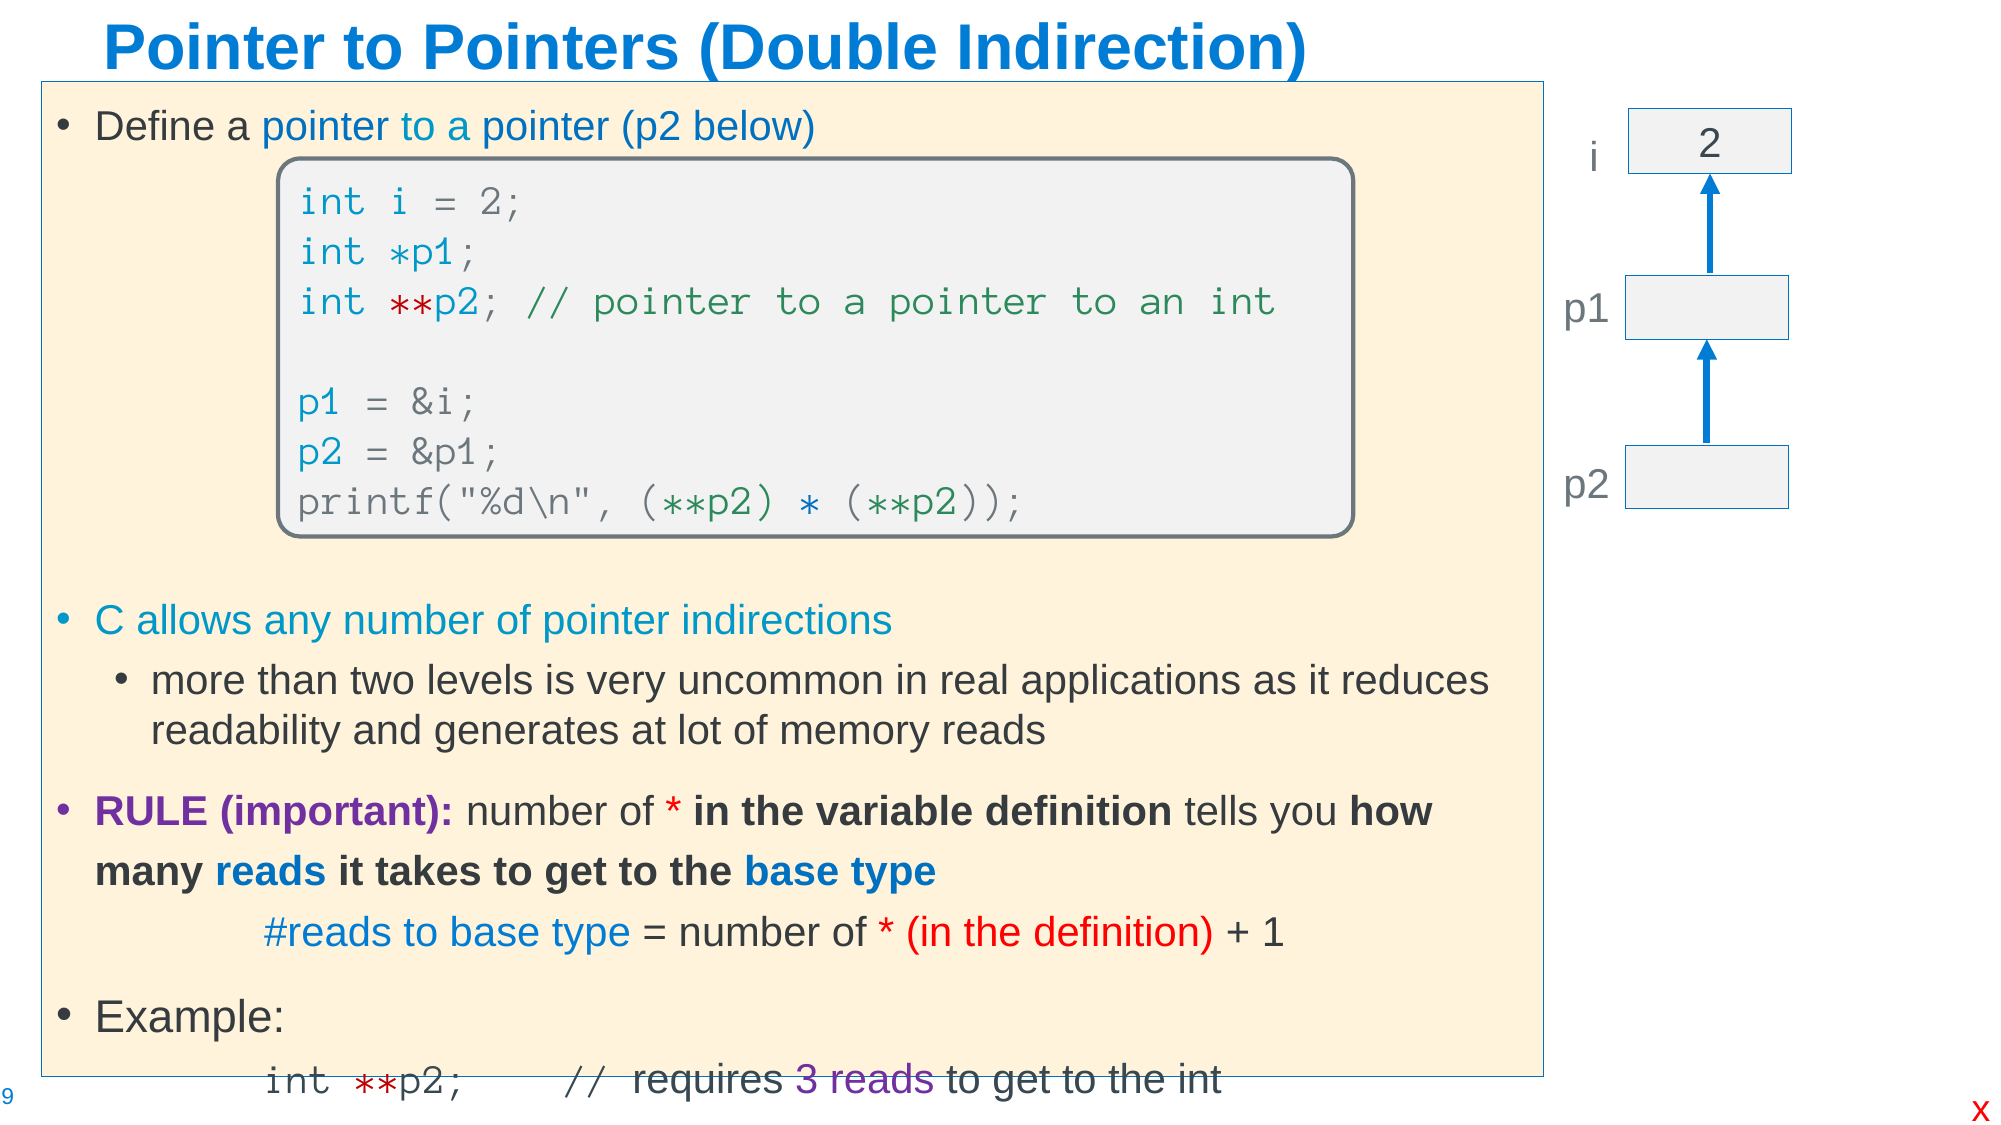

# Pointer to Pointers (Double Indirection)
Define a pointer to a pointer (p2 below)

C allows any number of pointer indirections
more than two levels is very uncommon in real applications as it reduces readability and generates at lot of memory reads
RULE (important): number of * in the variable definition tells you how many reads it takes to get to the base type
	#reads to base type = number of * (in the definition) + 1
Example:
	int **p2; 	// requires 3 reads to get to the int

2
i
int i = 2;
int *p1;
int **p2; // pointer to a pointer to an int

p1 = &i;
p2 = &p1;
printf("%d\n", (**p2) * (**p2));
p1

p2
x